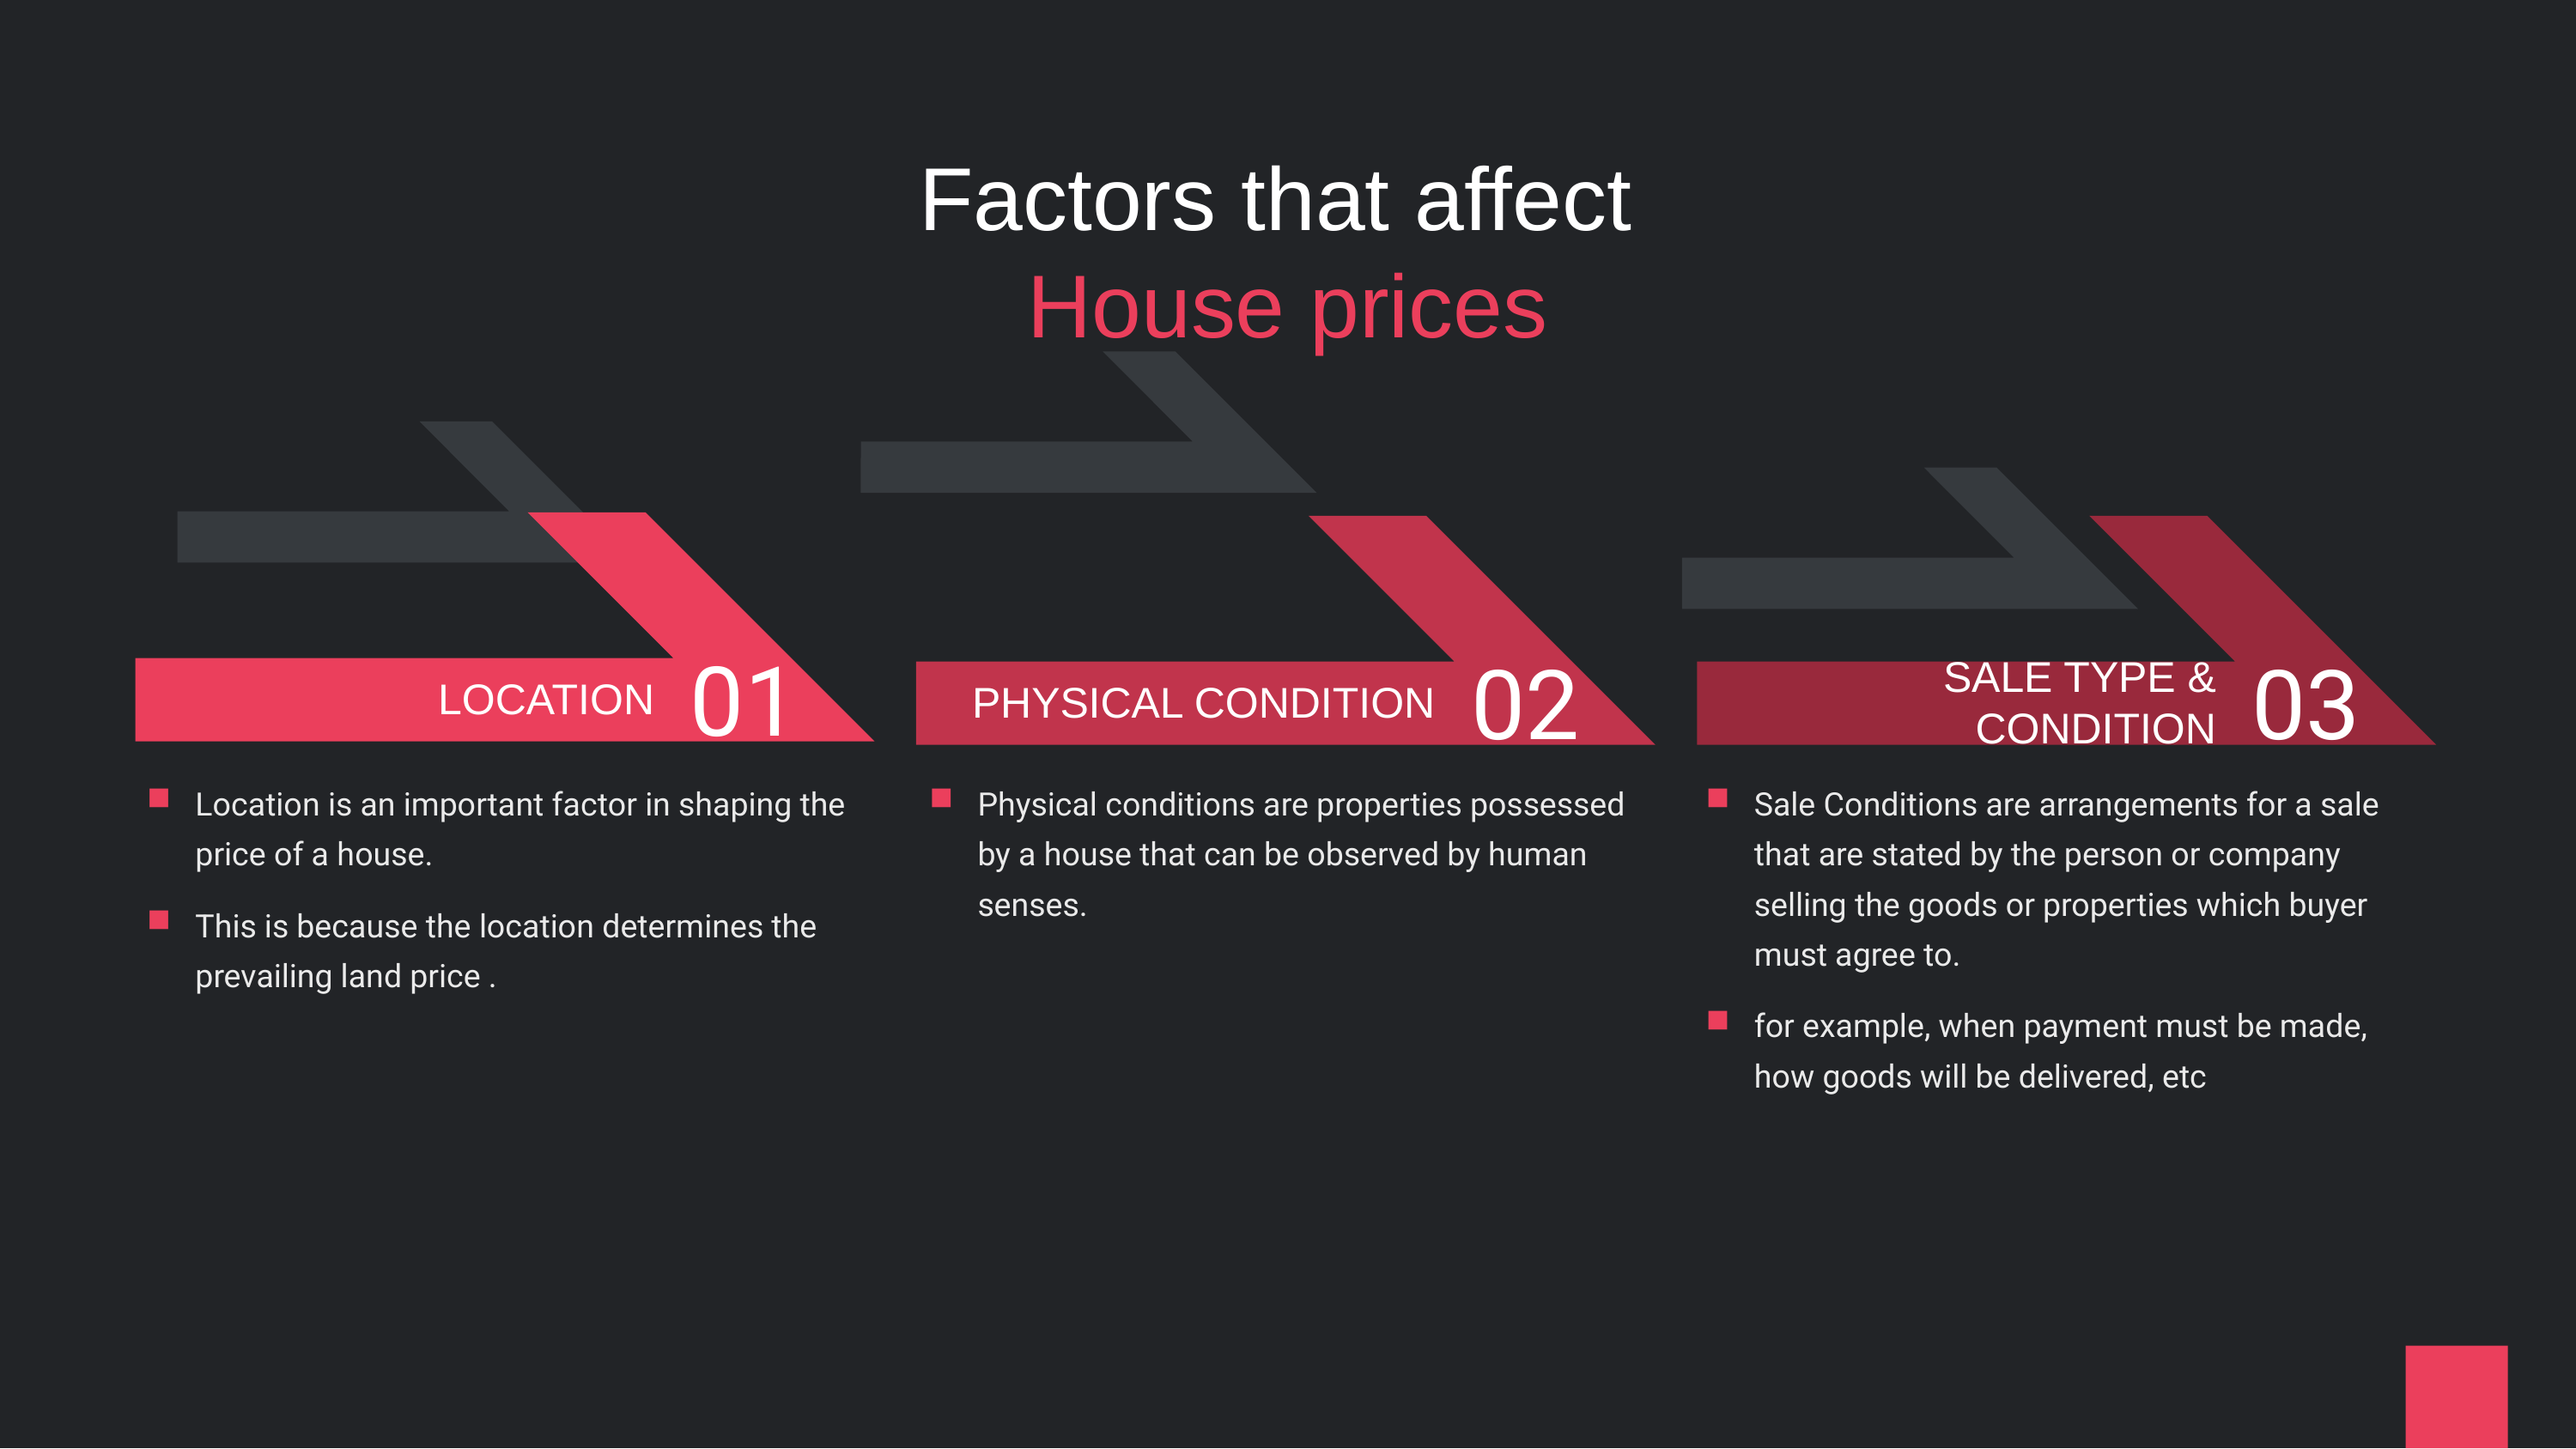

# Factors that affect House prices
LOCATION
PHYSICAL CONDITION
SALE TYPE & CONDITION
Location is an important factor in shaping the price of a house.
This is because the location determines the prevailing land price .
Physical conditions are properties possessed by a house that can be observed by human senses.
Sale Conditions are arrangements for a sale that are stated by the person or company selling the goods or properties which buyer must agree to.
for example, when payment must be made, how goods will be delivered, etc
7